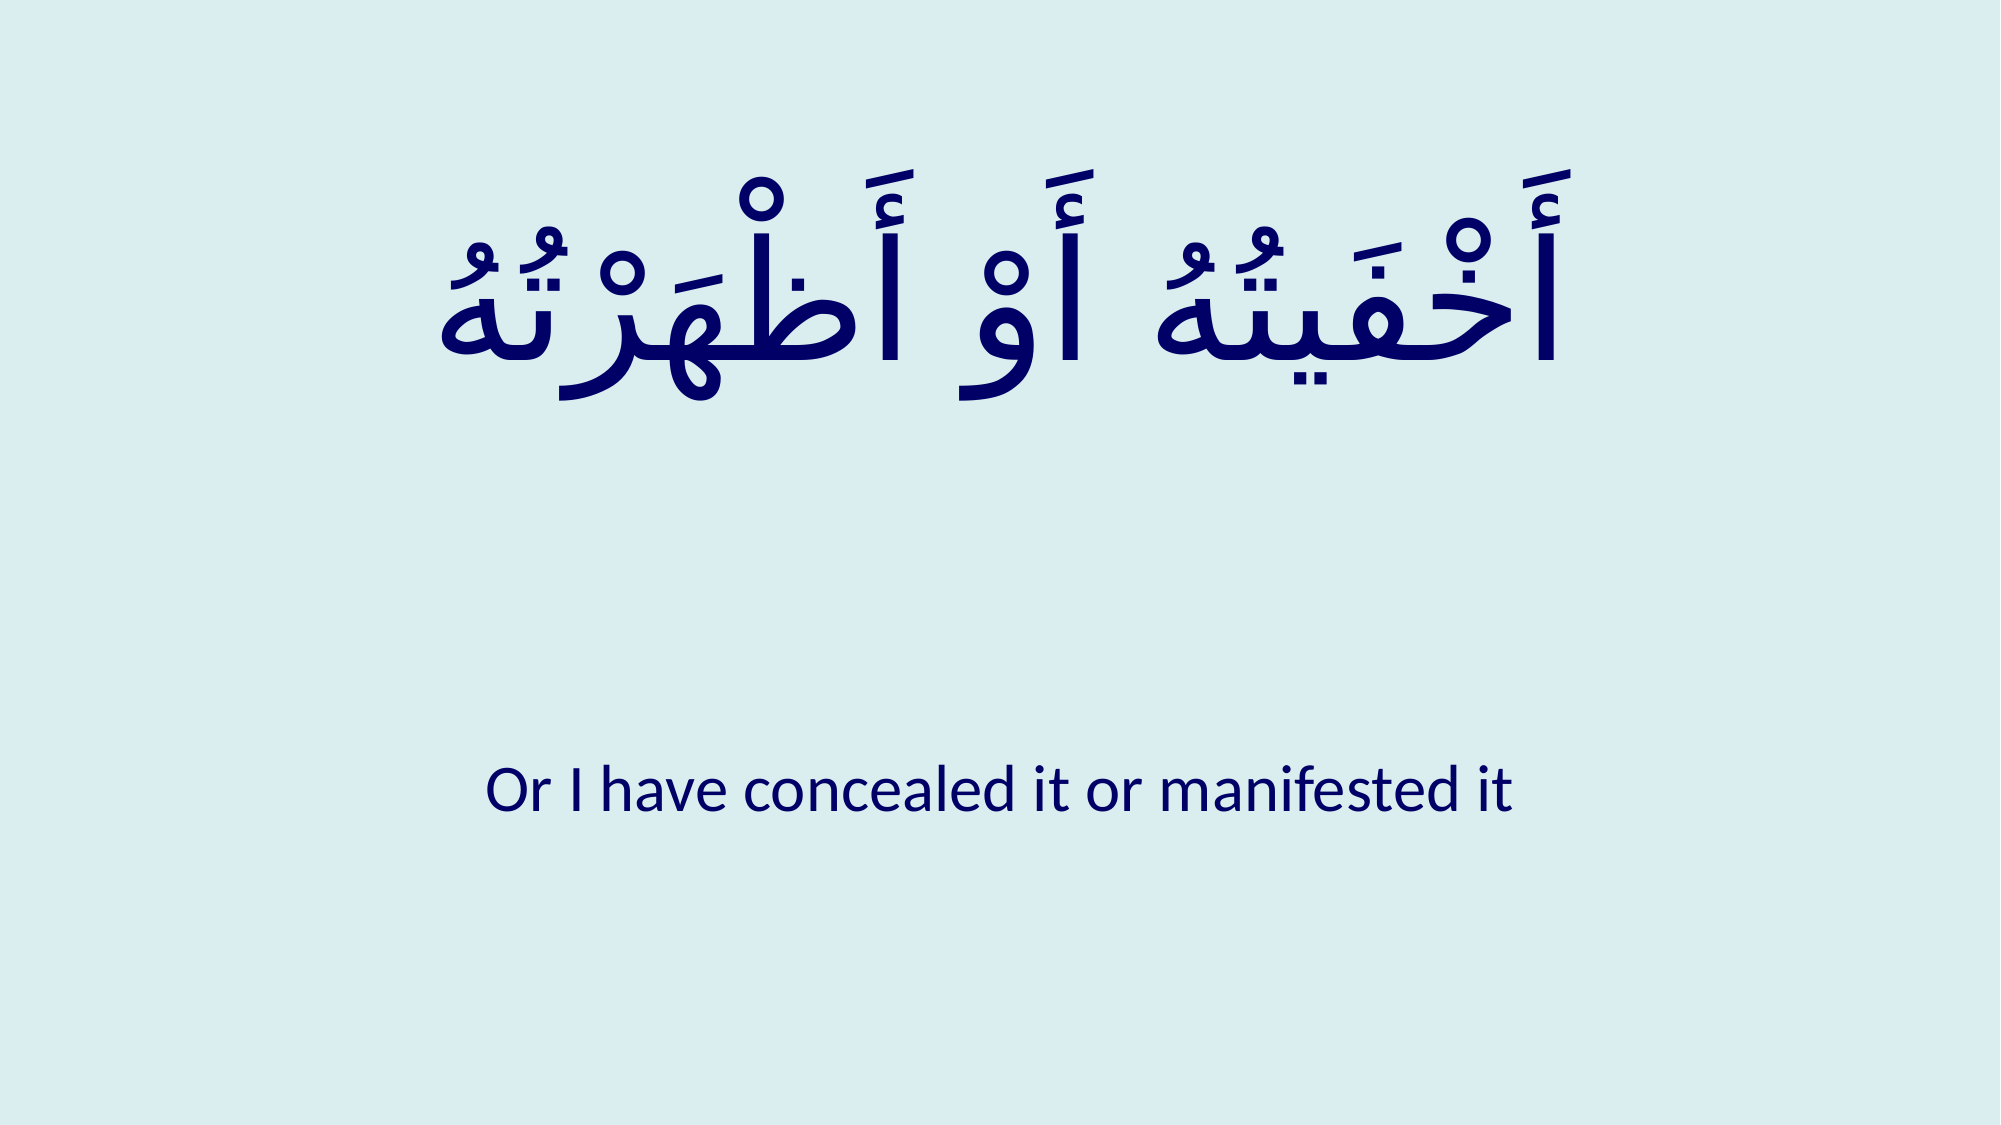

# أَخْفَیتُهُ أَوْ أَظْهَرْتُهُ
Or I have concealed it or manifested it